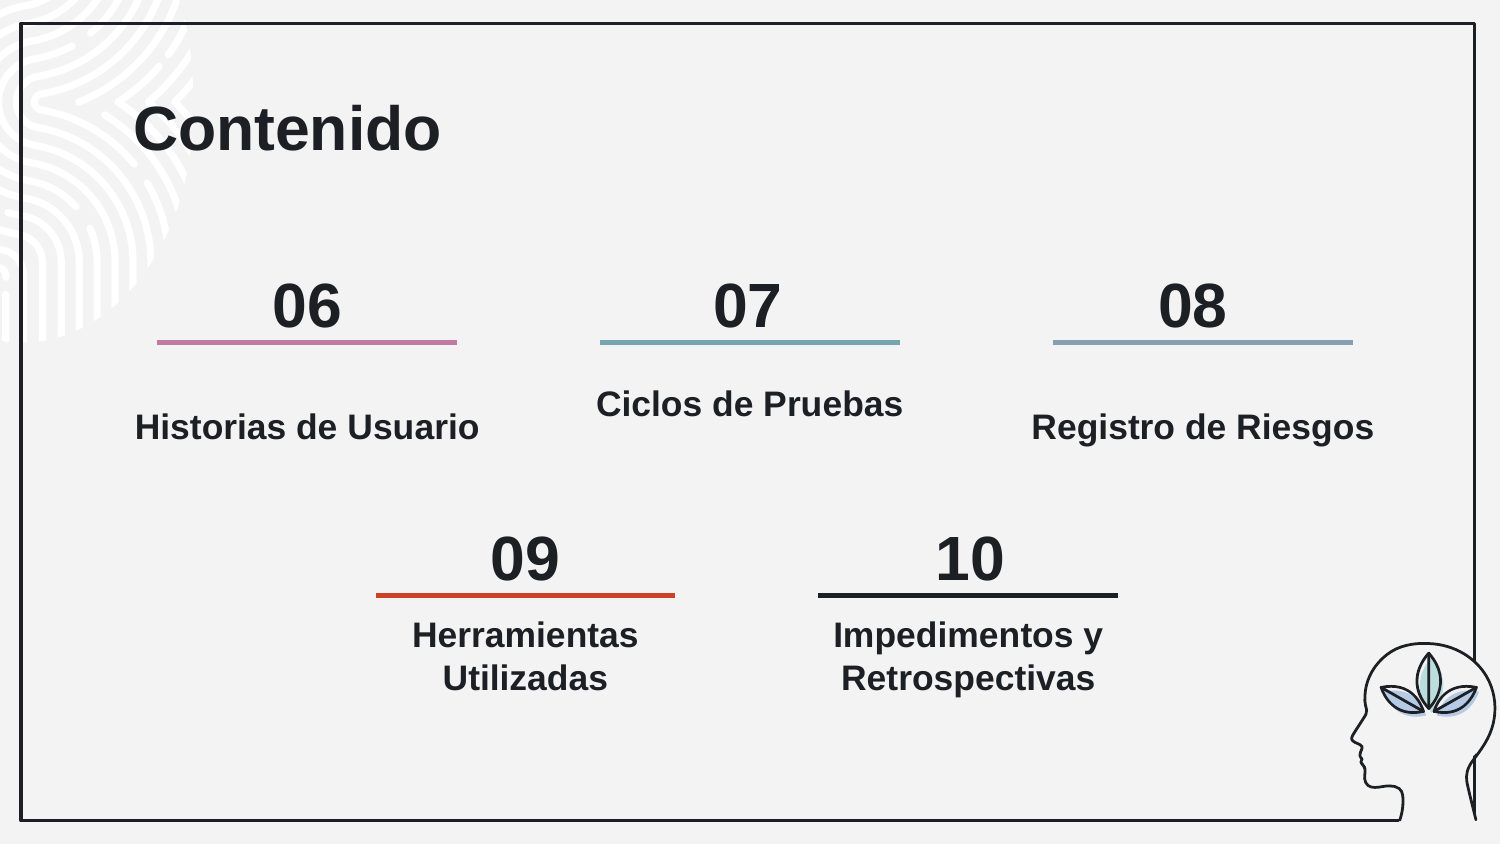

# Contenido
06
07
08
Historias de Usuario
Ciclos de Pruebas
Registro de Riesgos
09
10
Herramientas Utilizadas
Impedimentos y Retrospectivas